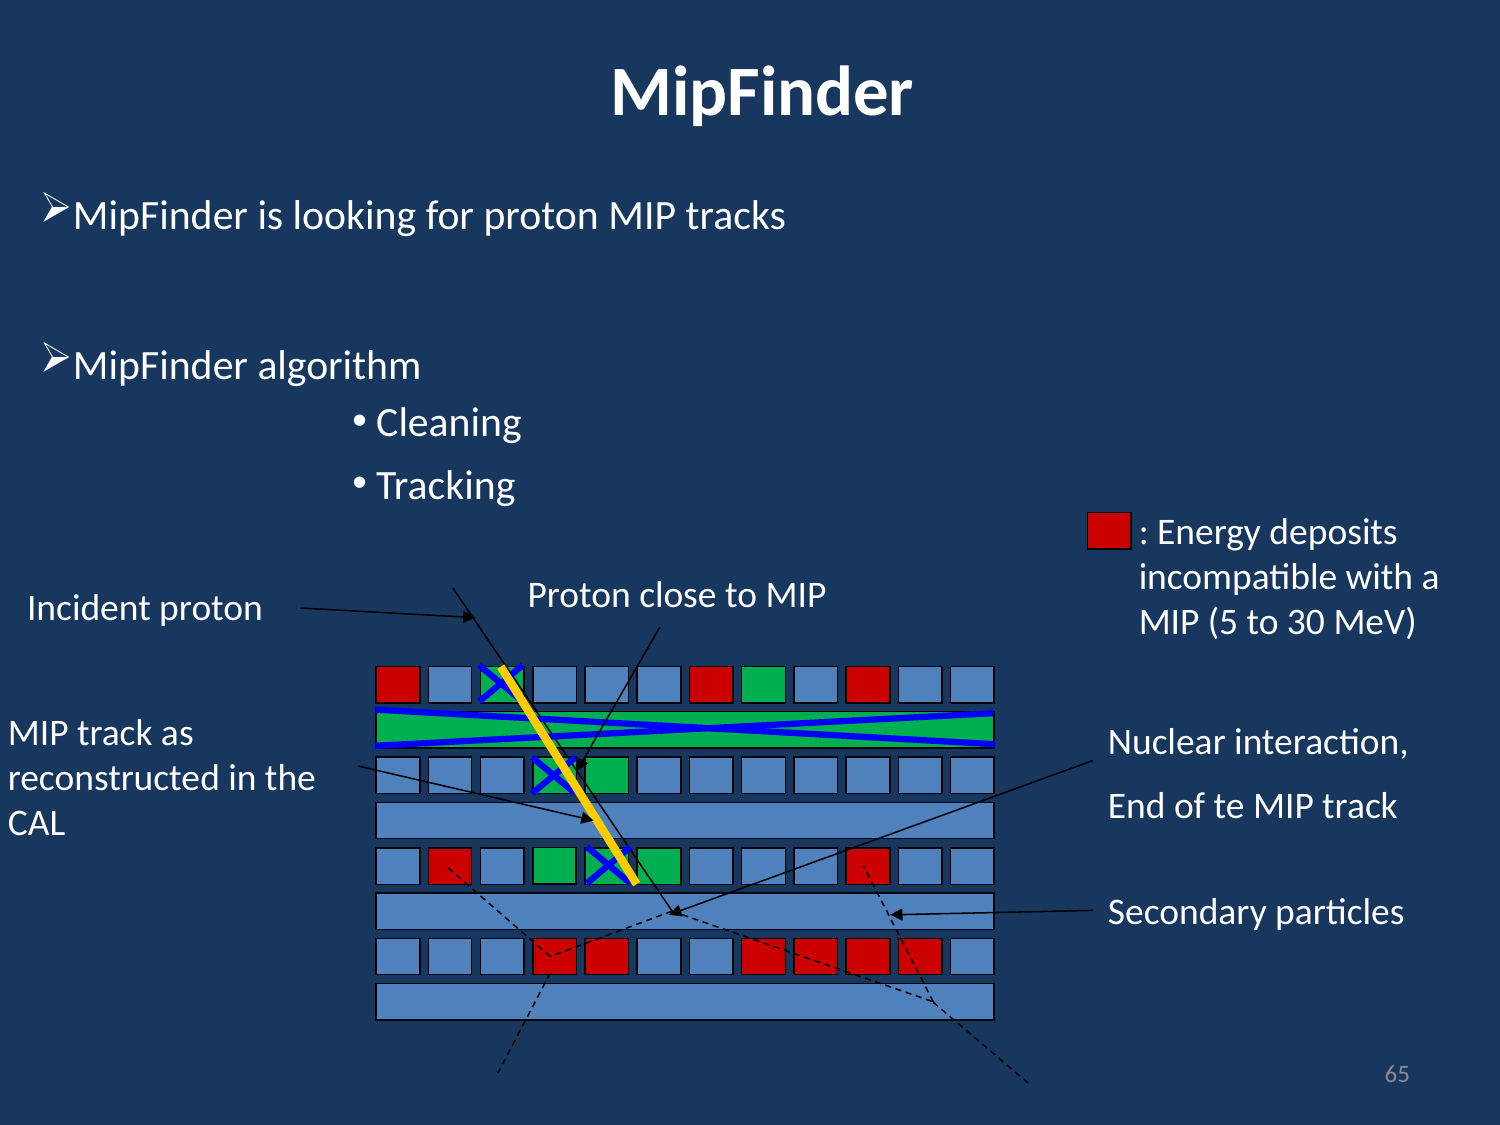

MipFinder
MipFinder is looking for proton MIP tracks
MipFinder algorithm
 Cleaning
 Tracking
: Energy deposits incompatible with a MIP (5 to 30 MeV)

Proton close to MIP
Incident proton

MIP track as reconstructed in the CAL

Nuclear interaction,
End of te MIP track

Secondary particles

65